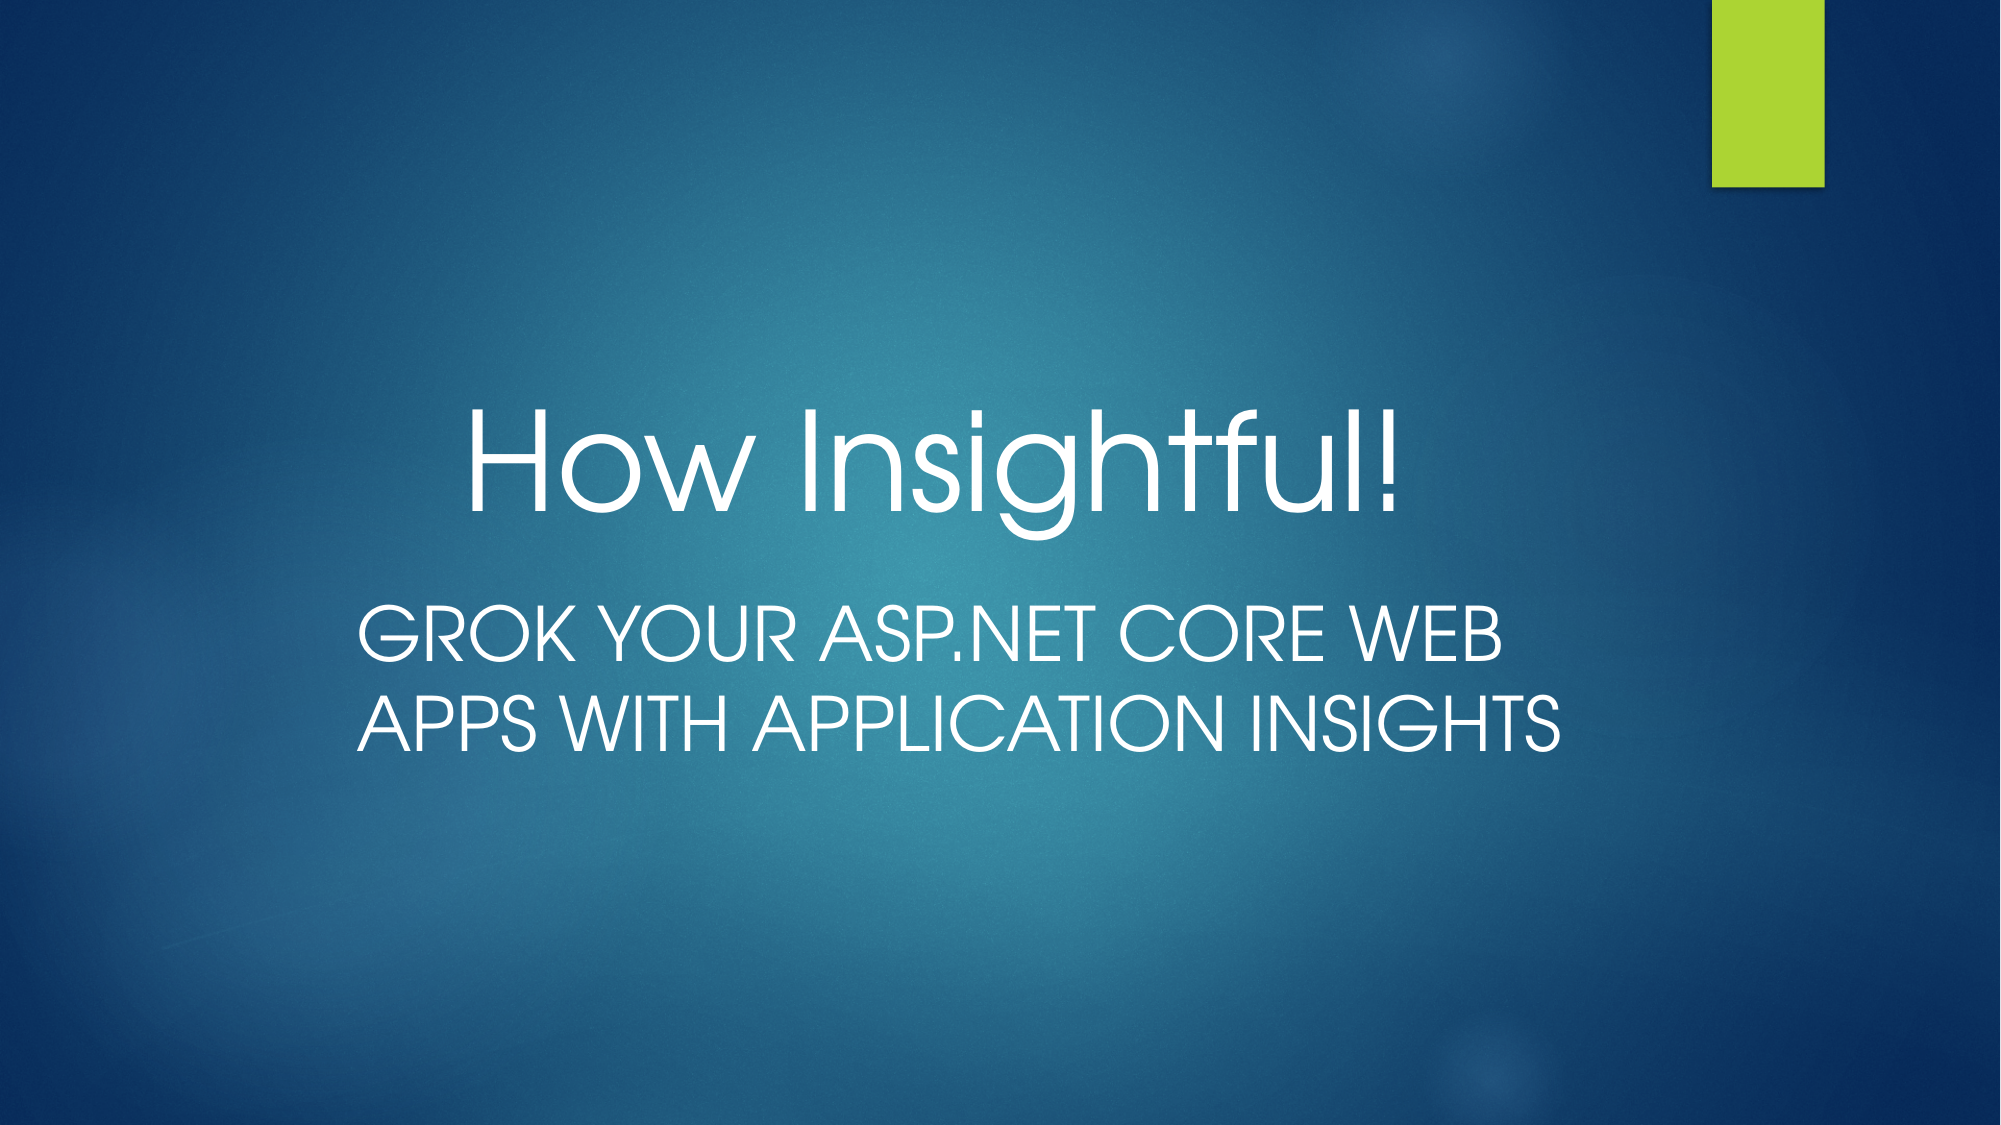

# How Insightful!
Grok Your ASP.NET Core Web Apps with Application Insights